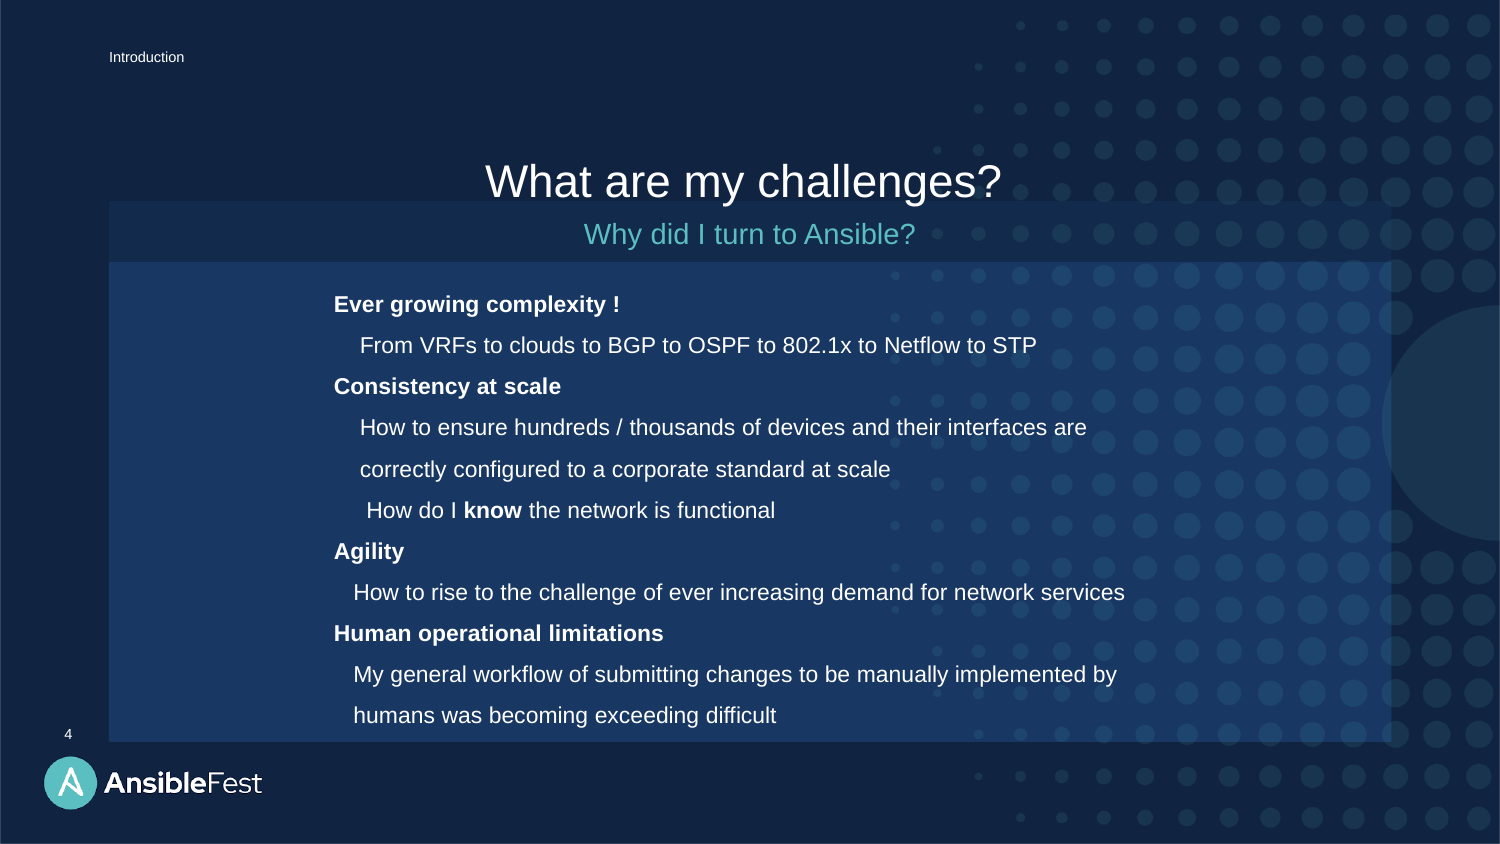

Introduction
What are my challenges?
Why did I turn to Ansible?

Ever growing complexity !
    From VRFs to clouds to BGP to OSPF to 802.1x to Netflow to STP
Consistency at scale
    How to ensure hundreds / thousands of devices and their interfaces are
    correctly configured to a corporate standard at scale
     How do I know the network is functional
Agility
   How to rise to the challenge of ever increasing demand for network services
Human operational limitations
   My general workflow of submitting changes to be manually implemented by
   humans was becoming exceeding difficult
4